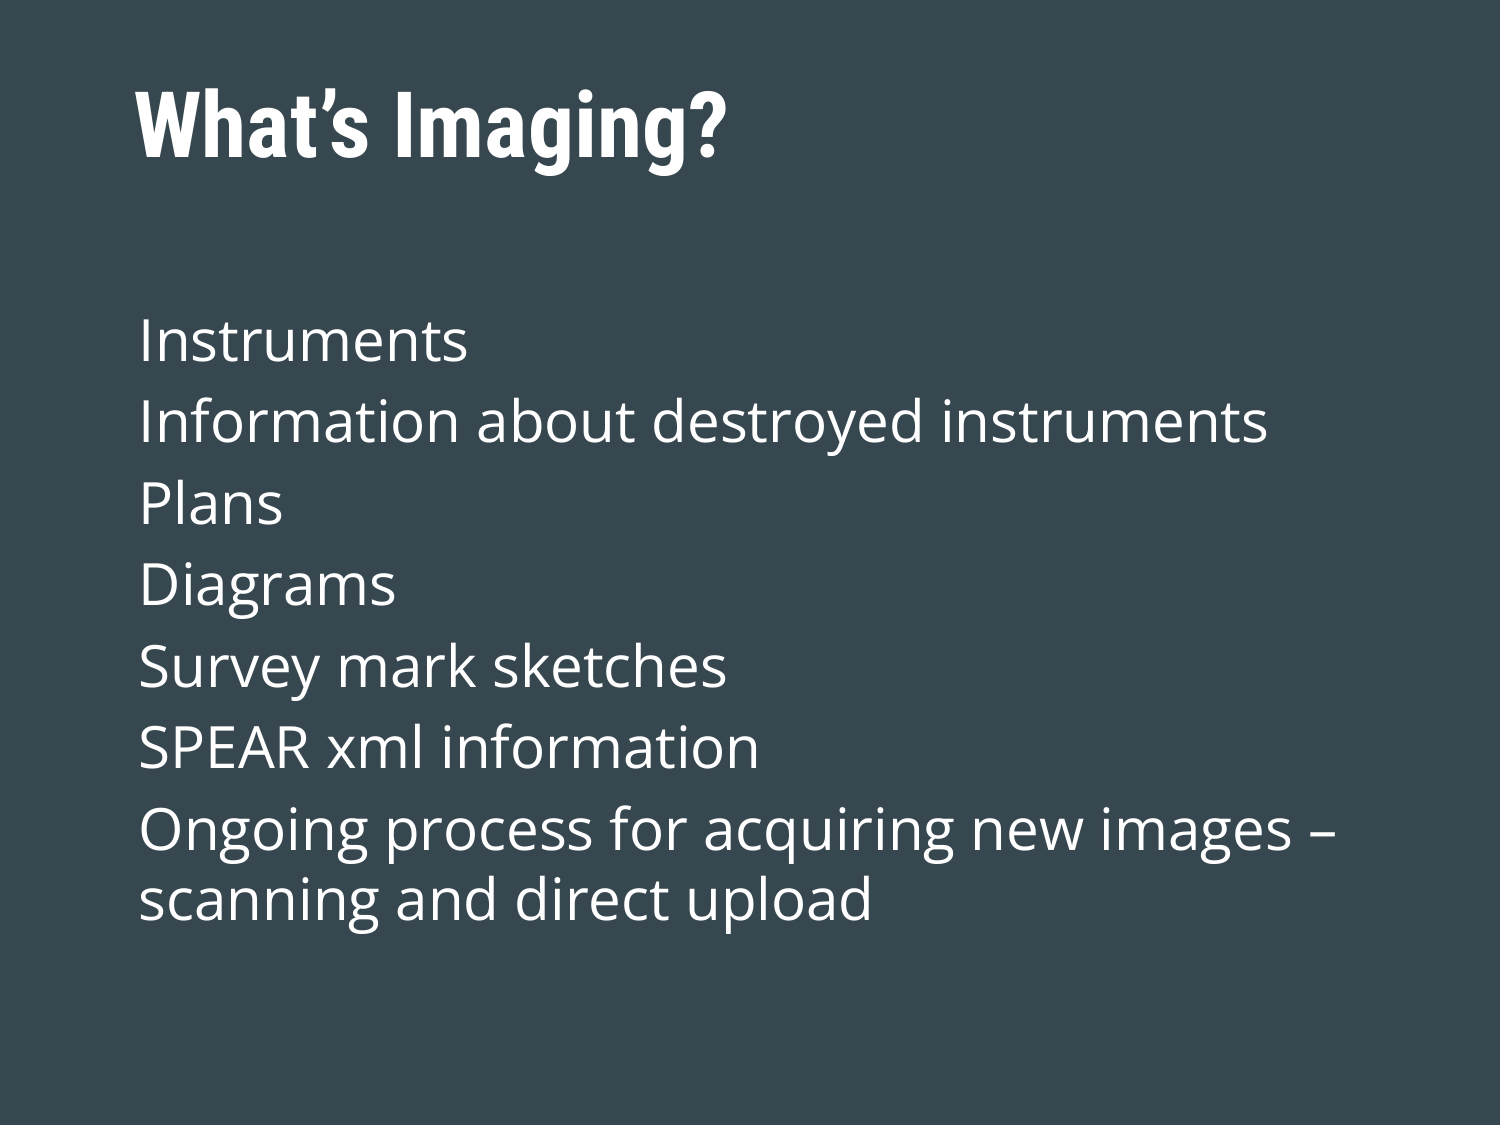

# What’s Imaging?
Instruments
Information about destroyed instruments
Plans
Diagrams
Survey mark sketches
SPEAR xml information
Ongoing process for acquiring new images – scanning and direct upload